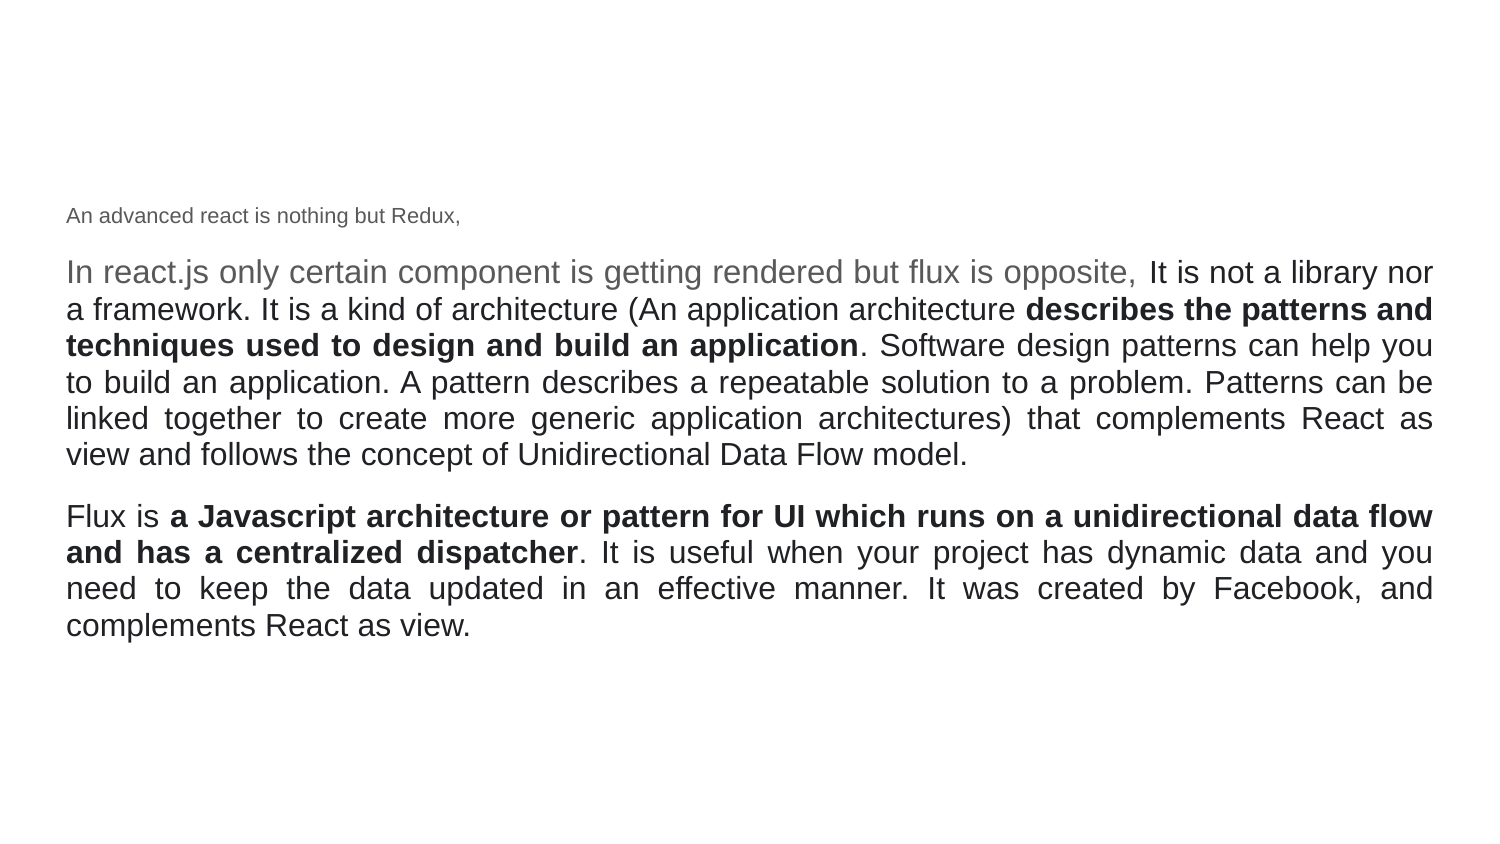

#
An advanced react is nothing but Redux,
In react.js only certain component is getting rendered but flux is opposite, It is not a library nor a framework. It is a kind of architecture (An application architecture describes the patterns and techniques used to design and build an application. Software design patterns can help you to build an application. A pattern describes a repeatable solution to a problem. Patterns can be linked together to create more generic application architectures) that complements React as view and follows the concept of Unidirectional Data Flow model.
Flux is a Javascript architecture or pattern for UI which runs on a unidirectional data flow and has a centralized dispatcher. It is useful when your project has dynamic data and you need to keep the data updated in an effective manner. It was created by Facebook, and complements React as view.